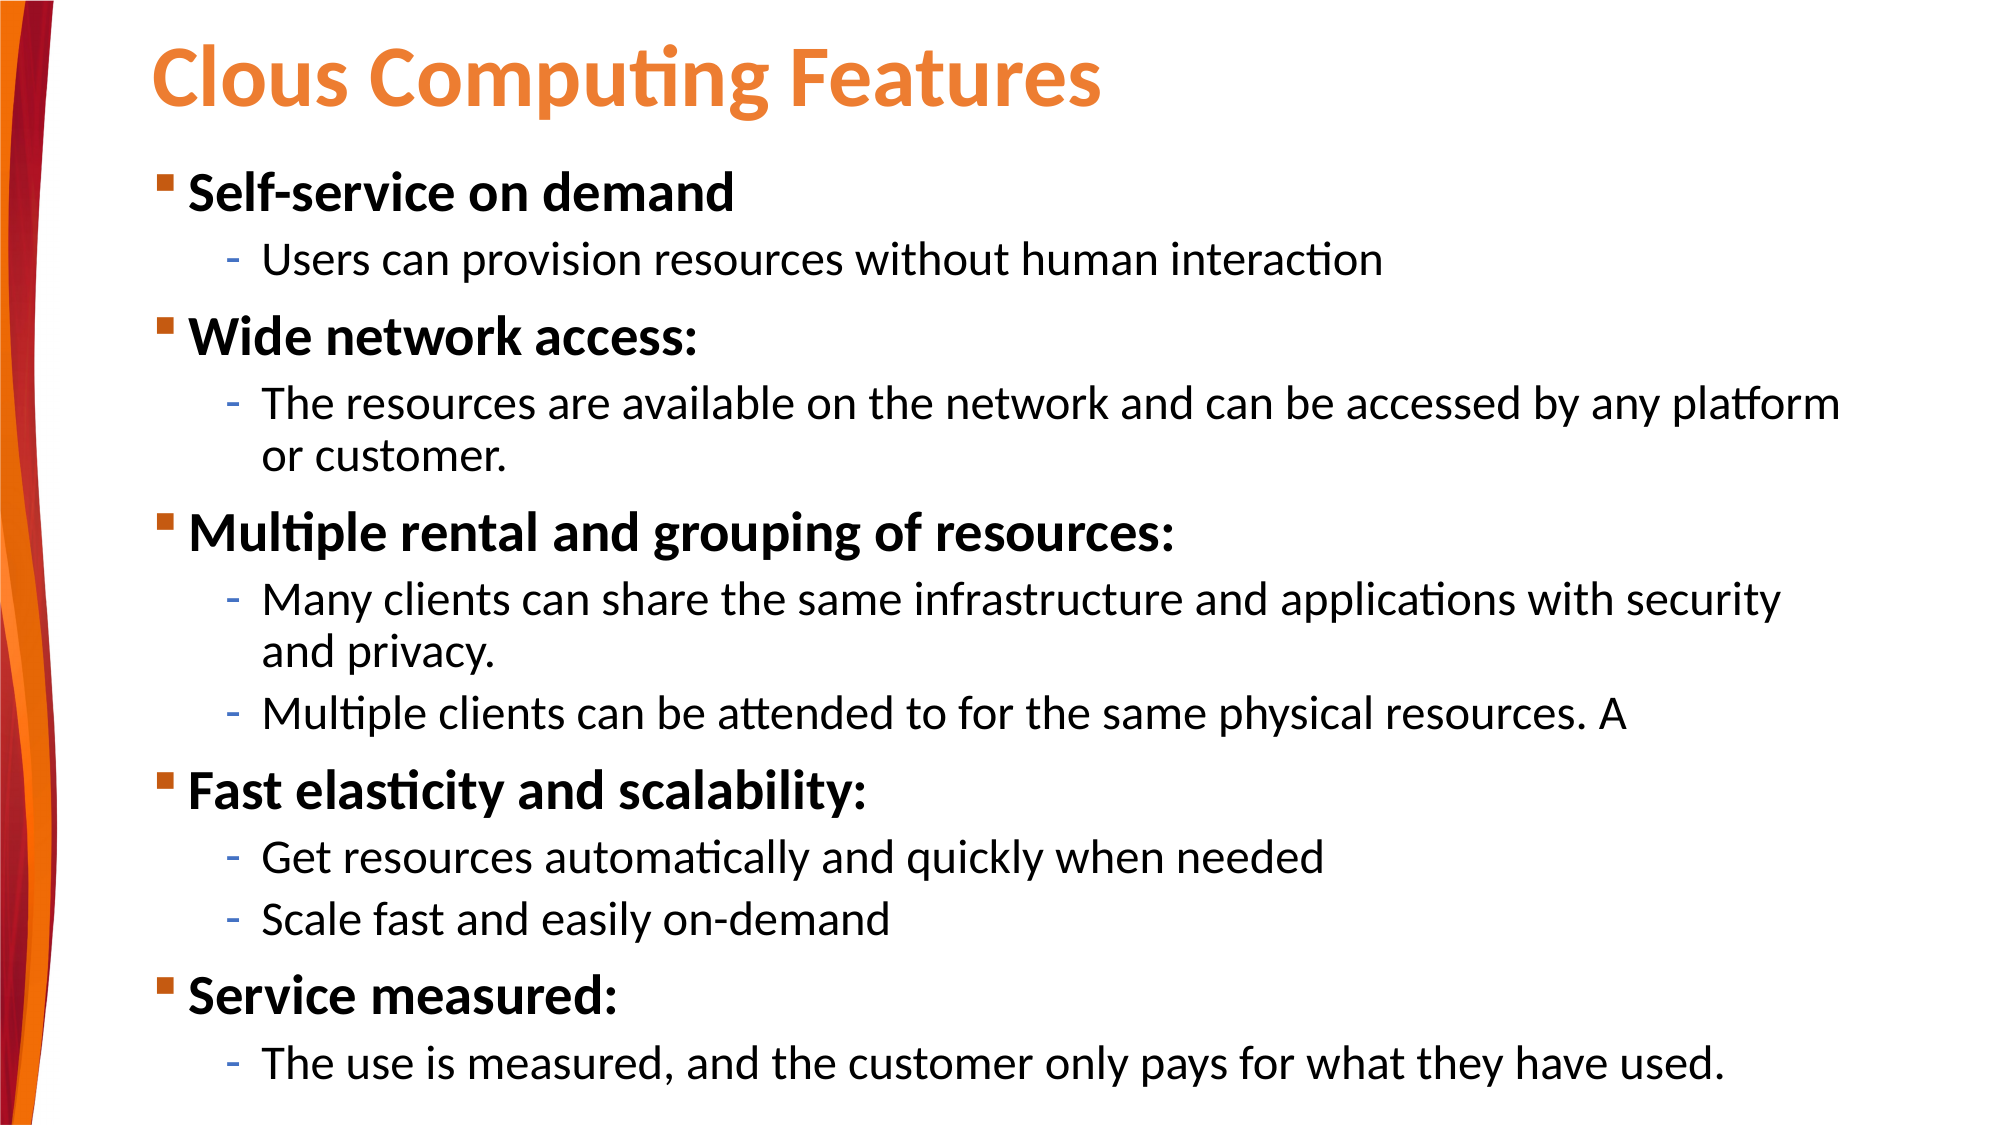

# Clous Computing Features
Self-service on demand
Users can provision resources without human interaction
Wide network access:
The resources are available on the network and can be accessed by any platform or customer.
Multiple rental and grouping of resources:
Many clients can share the same infrastructure and applications with security and privacy.
Multiple clients can be attended to for the same physical resources. A
Fast elasticity and scalability:
Get resources automatically and quickly when needed
Scale fast and easily on-demand
Service measured:
The use is measured, and the customer only pays for what they have used.